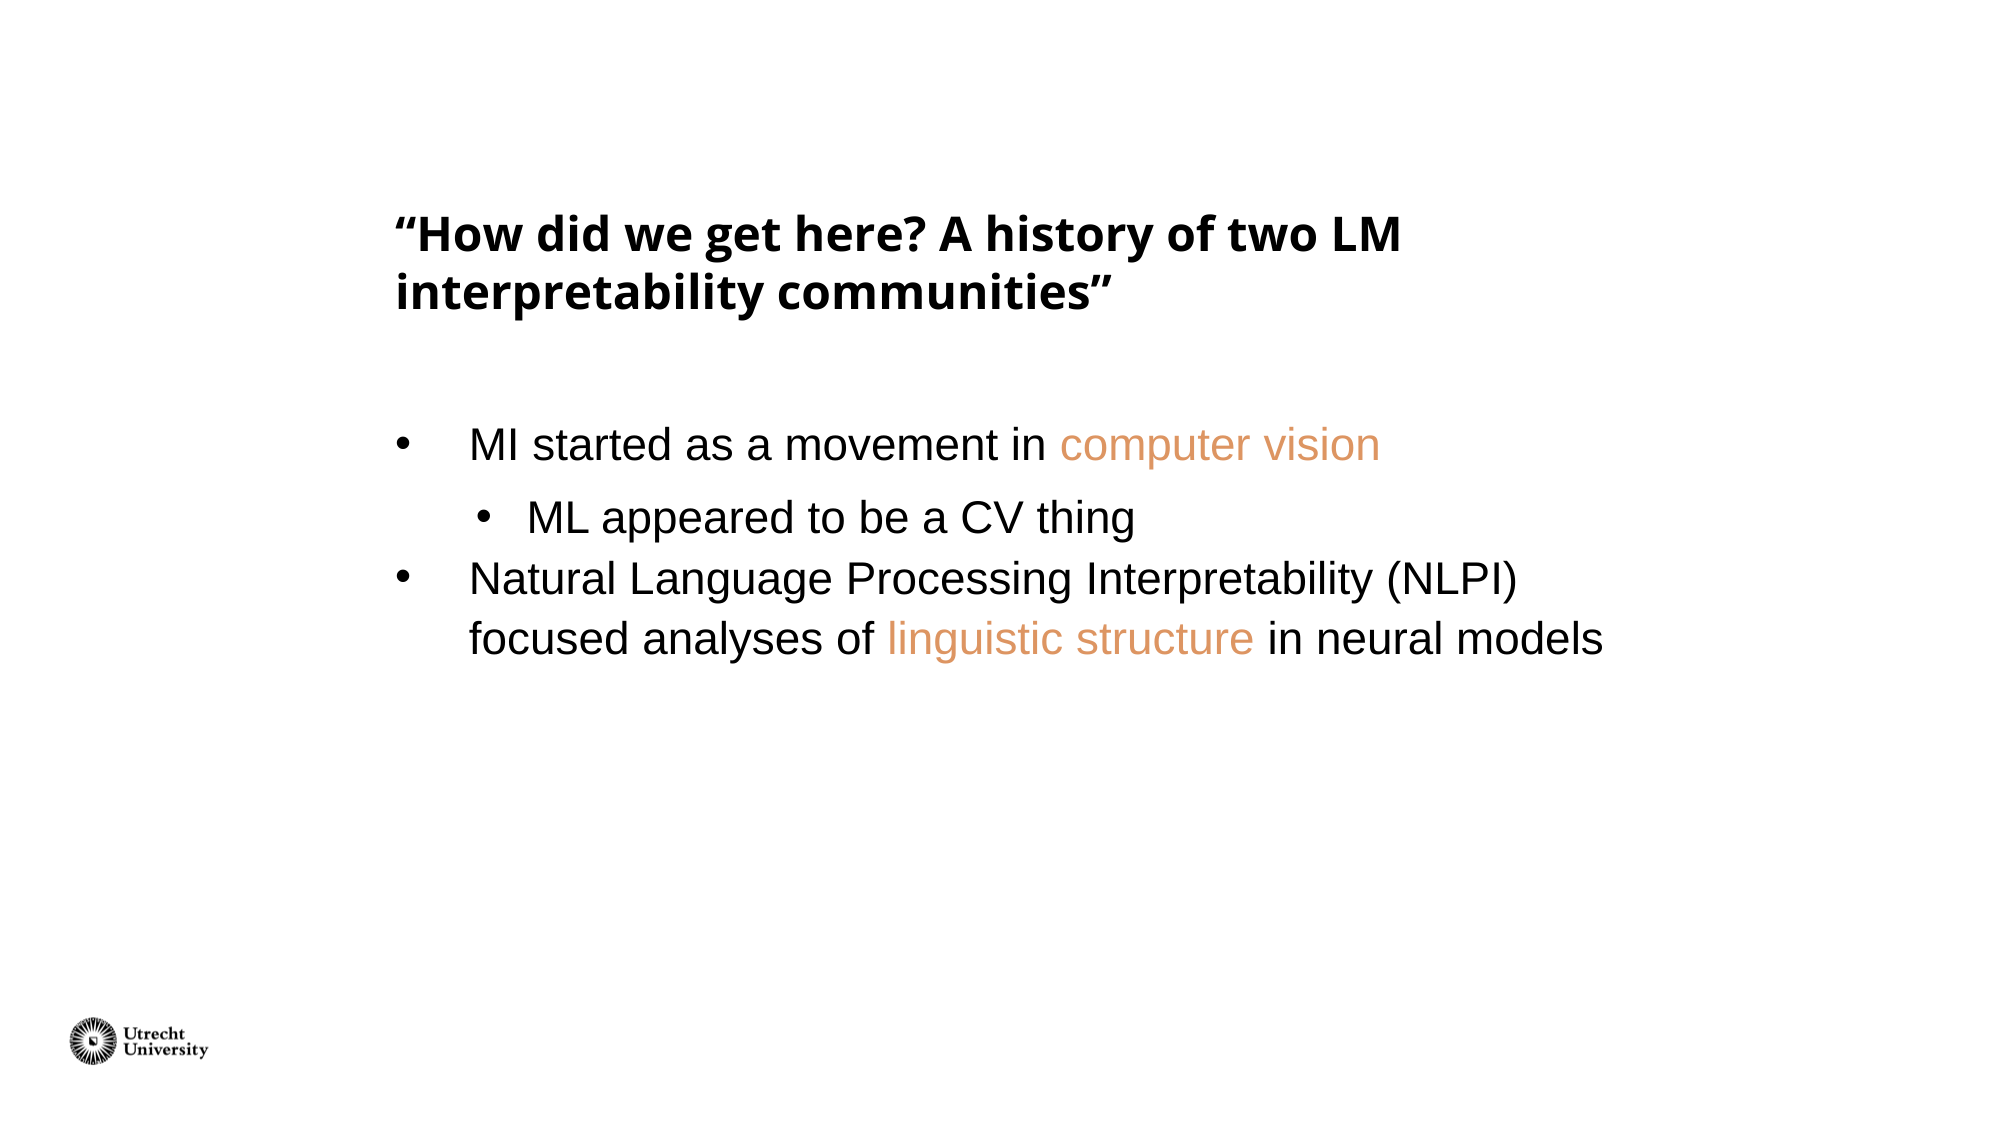

# “How did we get here? A history of two LM interpretability communities”
MI started as a movement in computer vision
ML appeared to be a CV thing
Natural Language Processing Interpretability (NLPI) focused analyses of linguistic structure in neural models